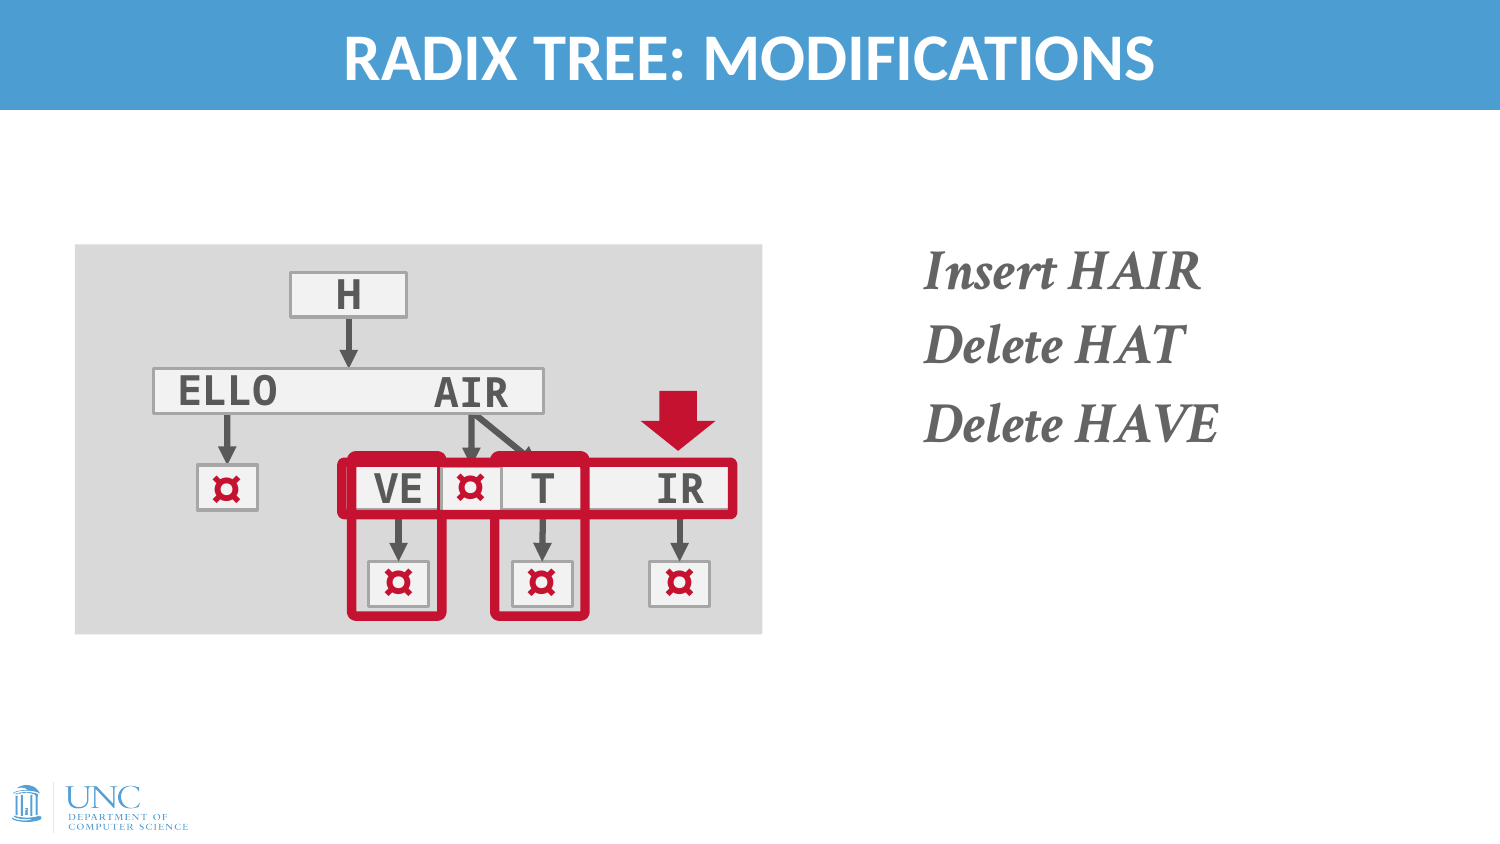

# RADIX TREE: MODIFICATIONS
45
Insert HAIR

H

Delete HAT
ELLO
A

AIR
¤
Delete HAVE

VE
¤
T
¤
IR
¤

¤